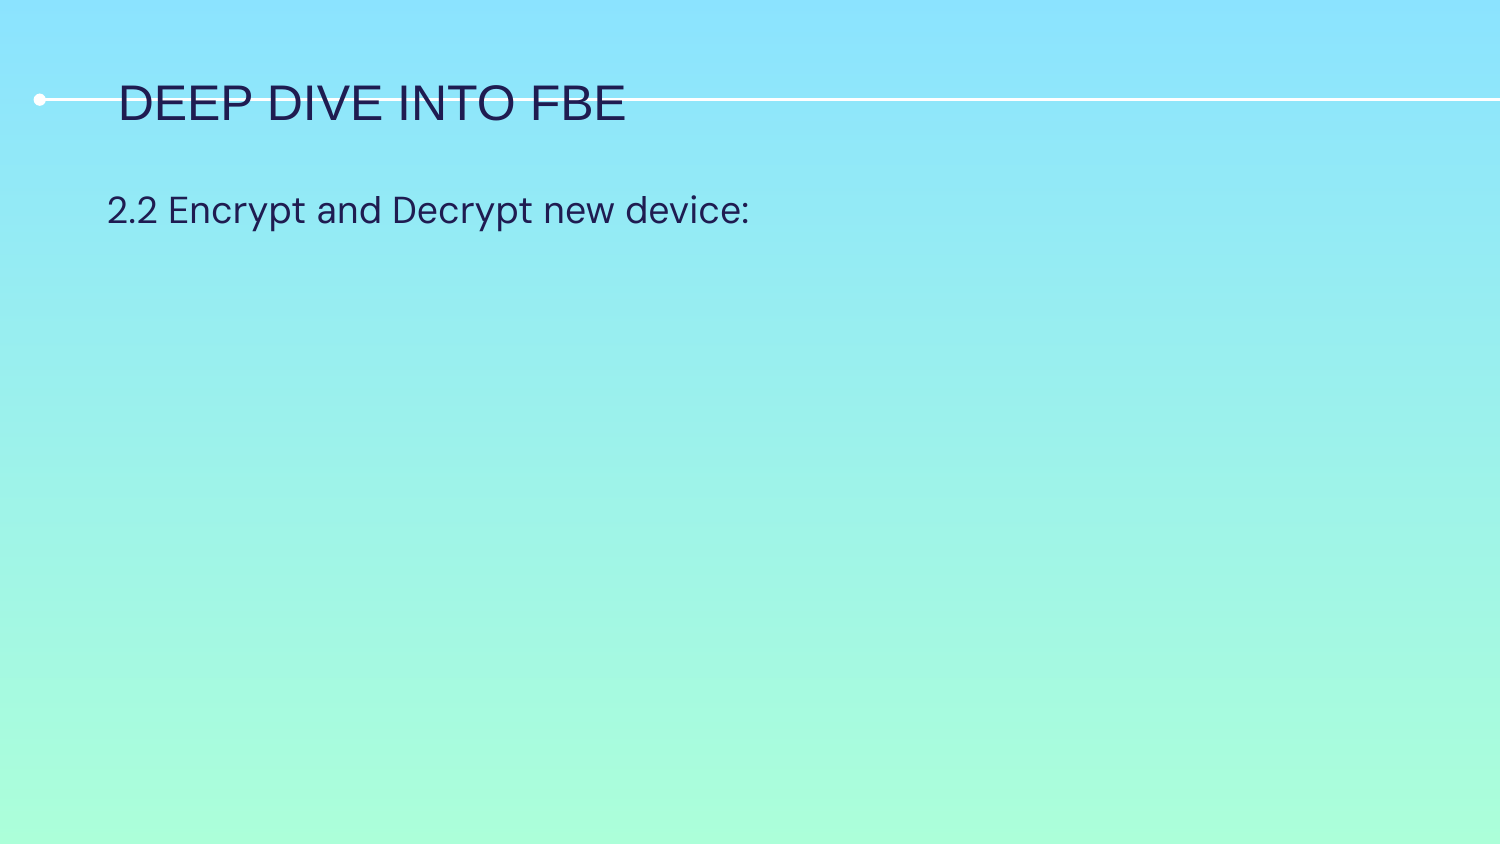

# DEEP DIVE INTO FBE
2.2 Encrypt and Decrypt new device: